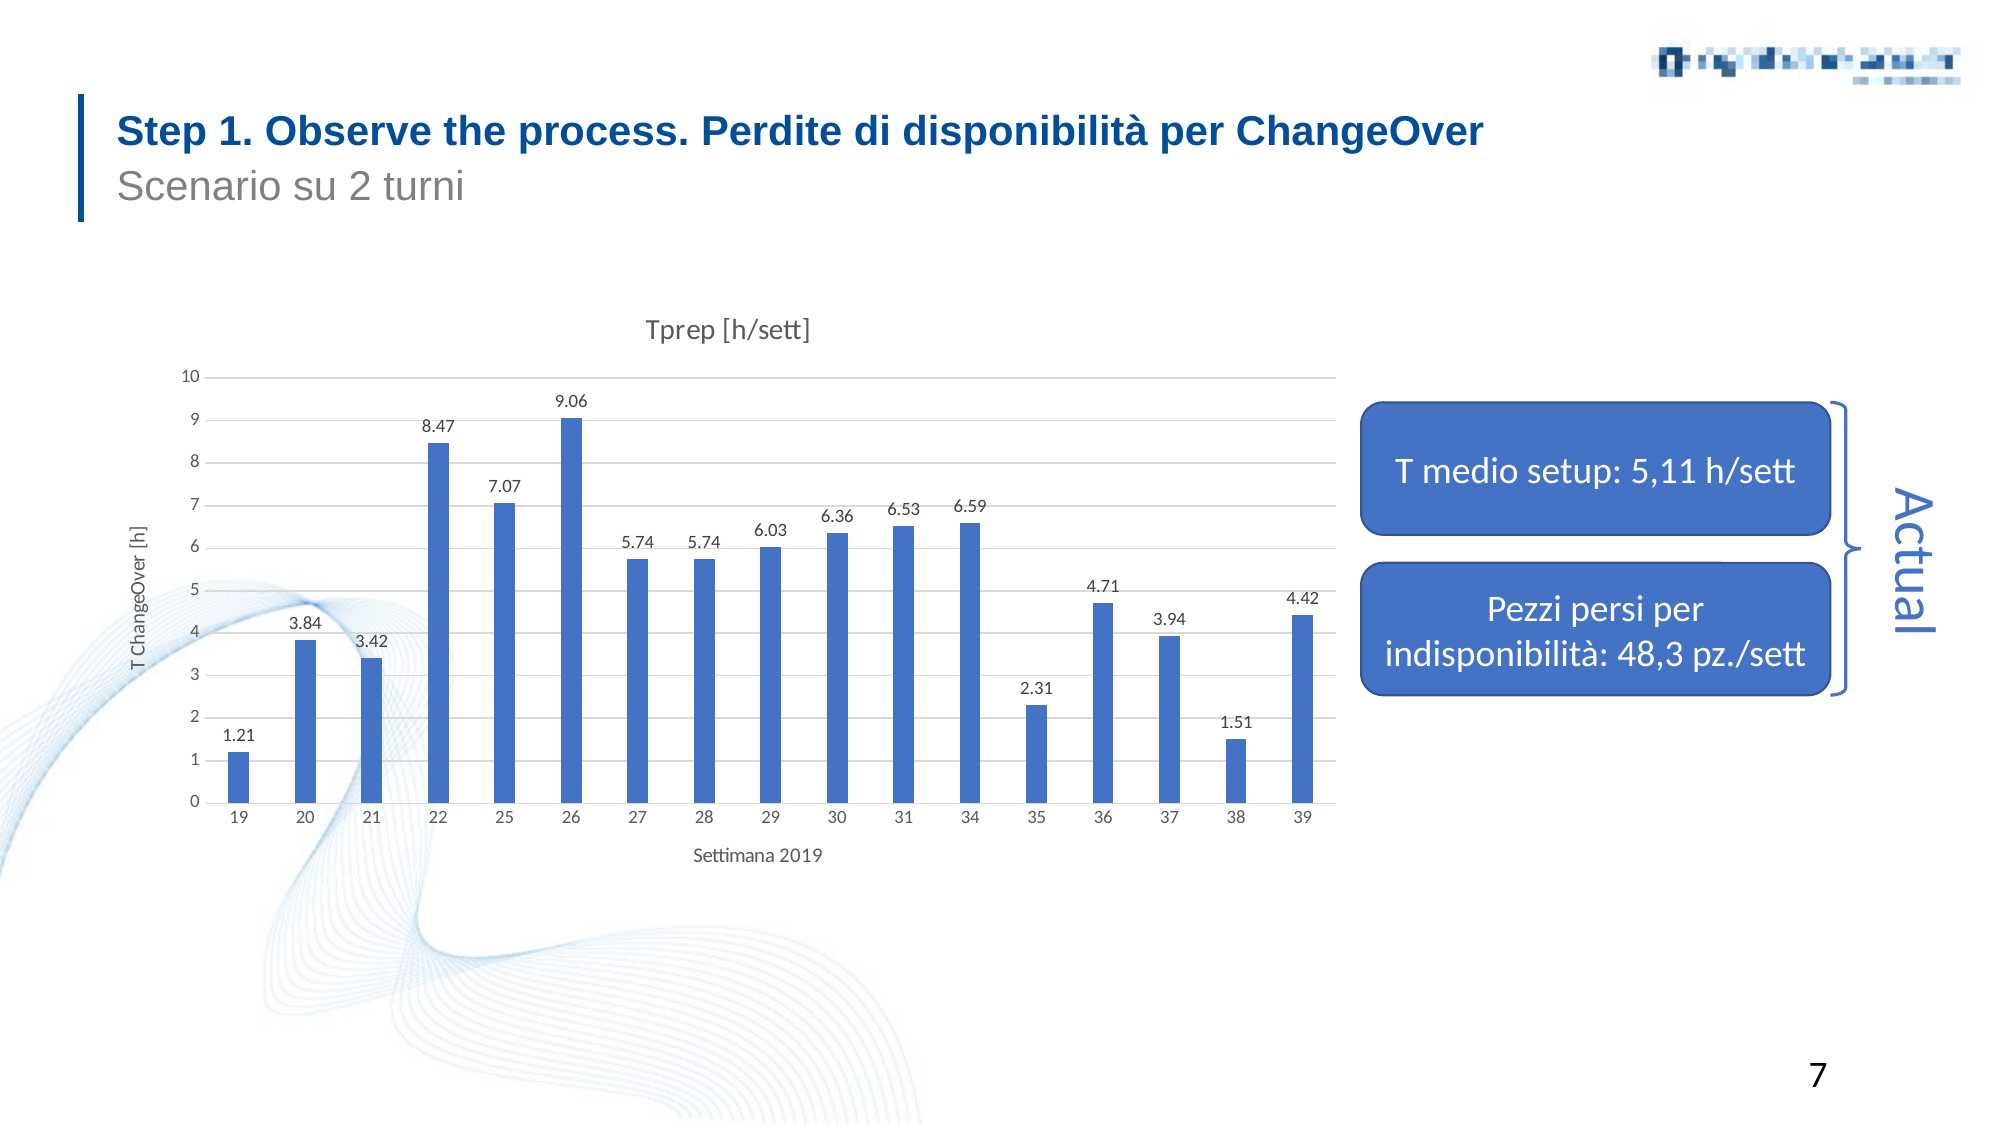

Step 1. Observe the process. Perdite di disponibilità per ChangeOver
Scenario su 2 turni

### Chart:

| Category | Tprep [h/sett] |
|---|---|
| 19 | 1.21 |
| 20 | 3.84 |
| 21 | 3.42 |
| 22 | 8.47 |
| 25 | 7.07 |
| 26 | 9.06 |
| 27 | 5.74 |
| 28 | 5.74 |
| 29 | 6.03 |
| 30 | 6.36 |
| 31 | 6.53 |
| 34 | 6.59 |
| 35 | 2.31 |
| 36 | 4.71 |
| 37 | 3.94 |
| 38 | 1.51 |
| 39 | 4.42 |
T medio setup: 5,11 h/sett

Actual
Pezzi persi per indisponibilità: 48,3 pz./sett
7